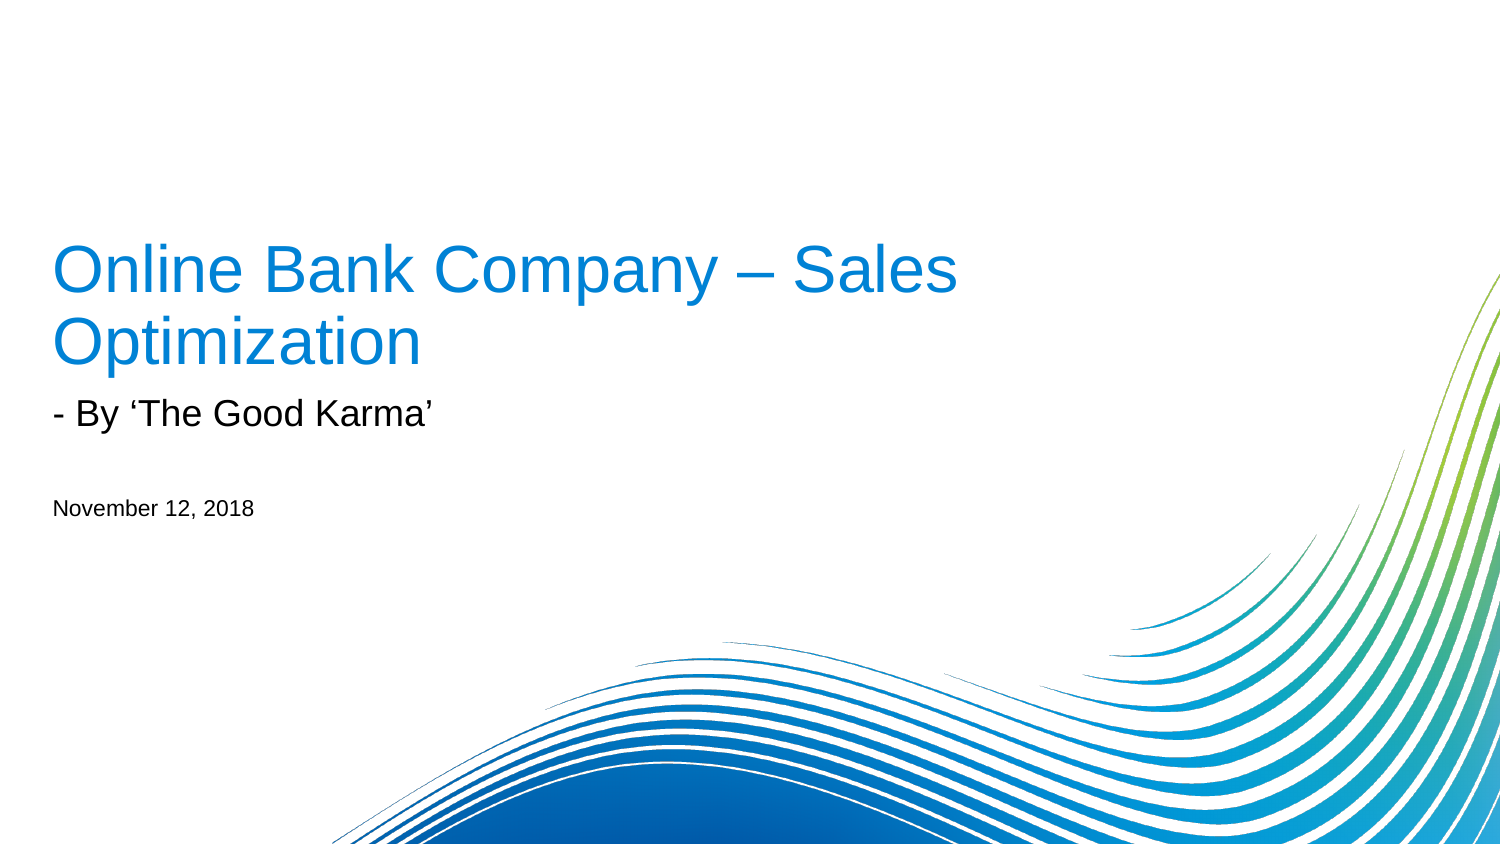

# Online Bank Company – Sales Optimization
- By ‘The Good Karma’
November 12, 2018